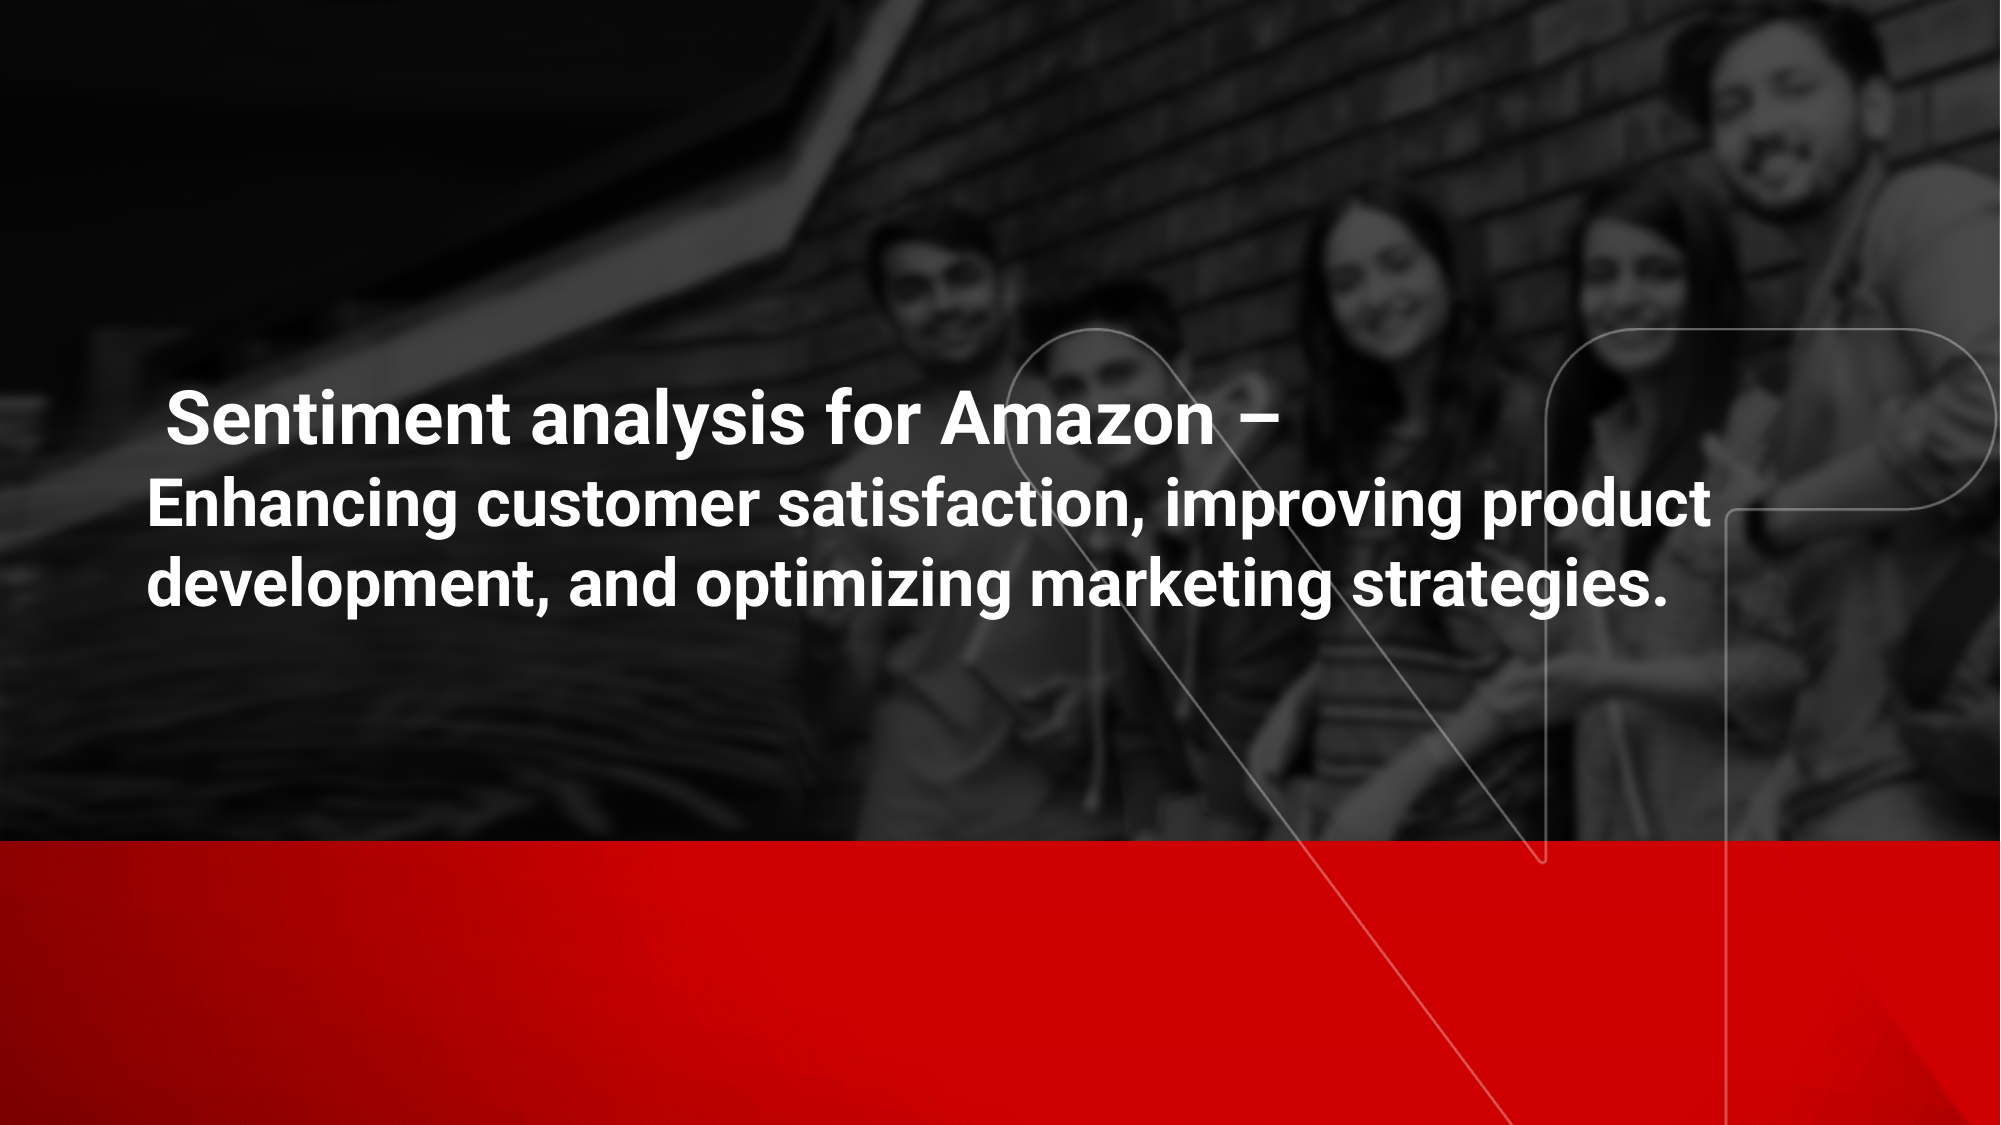

Sentiment analysis for Amazon –
Enhancing customer satisfaction, improving product development, and optimizing marketing strategies.